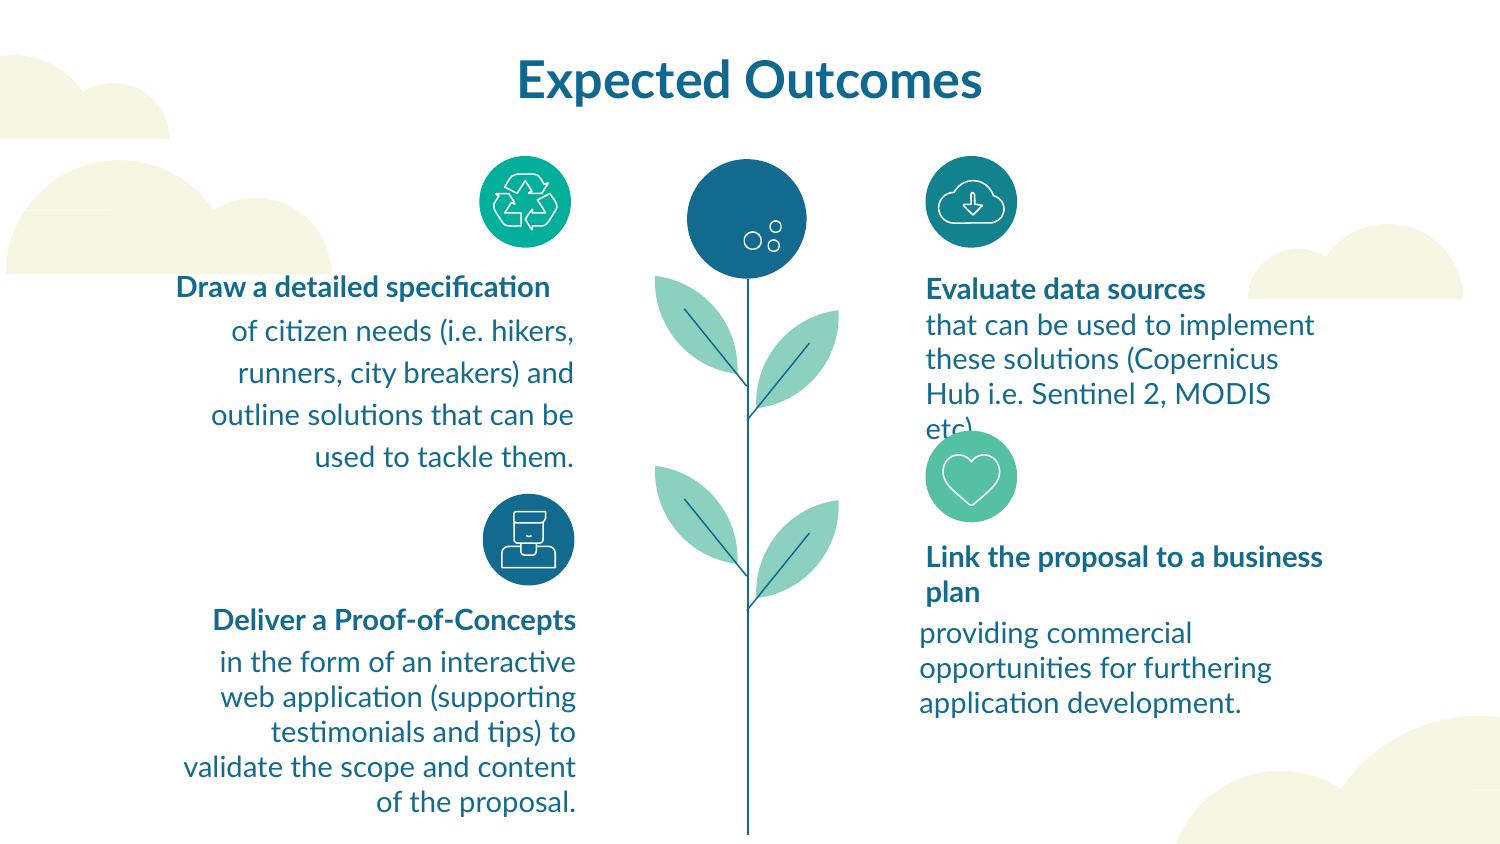

# Expected Outcomes

Draw a detailed specification
Evaluate data sources
of citizen needs (i.e. hikers, runners, city breakers) and outline solutions that can be used to tackle them.
that can be used to implement these solutions (Copernicus Hub i.e. Sentinel 2, MODIS etc)

Link the proposal to a business plan
Deliver a Proof-of-Concepts

providing commercial opportunities for furthering application development.

in the form of an interactive web application (supporting testimonials and tips) to validate the scope and content of the proposal.